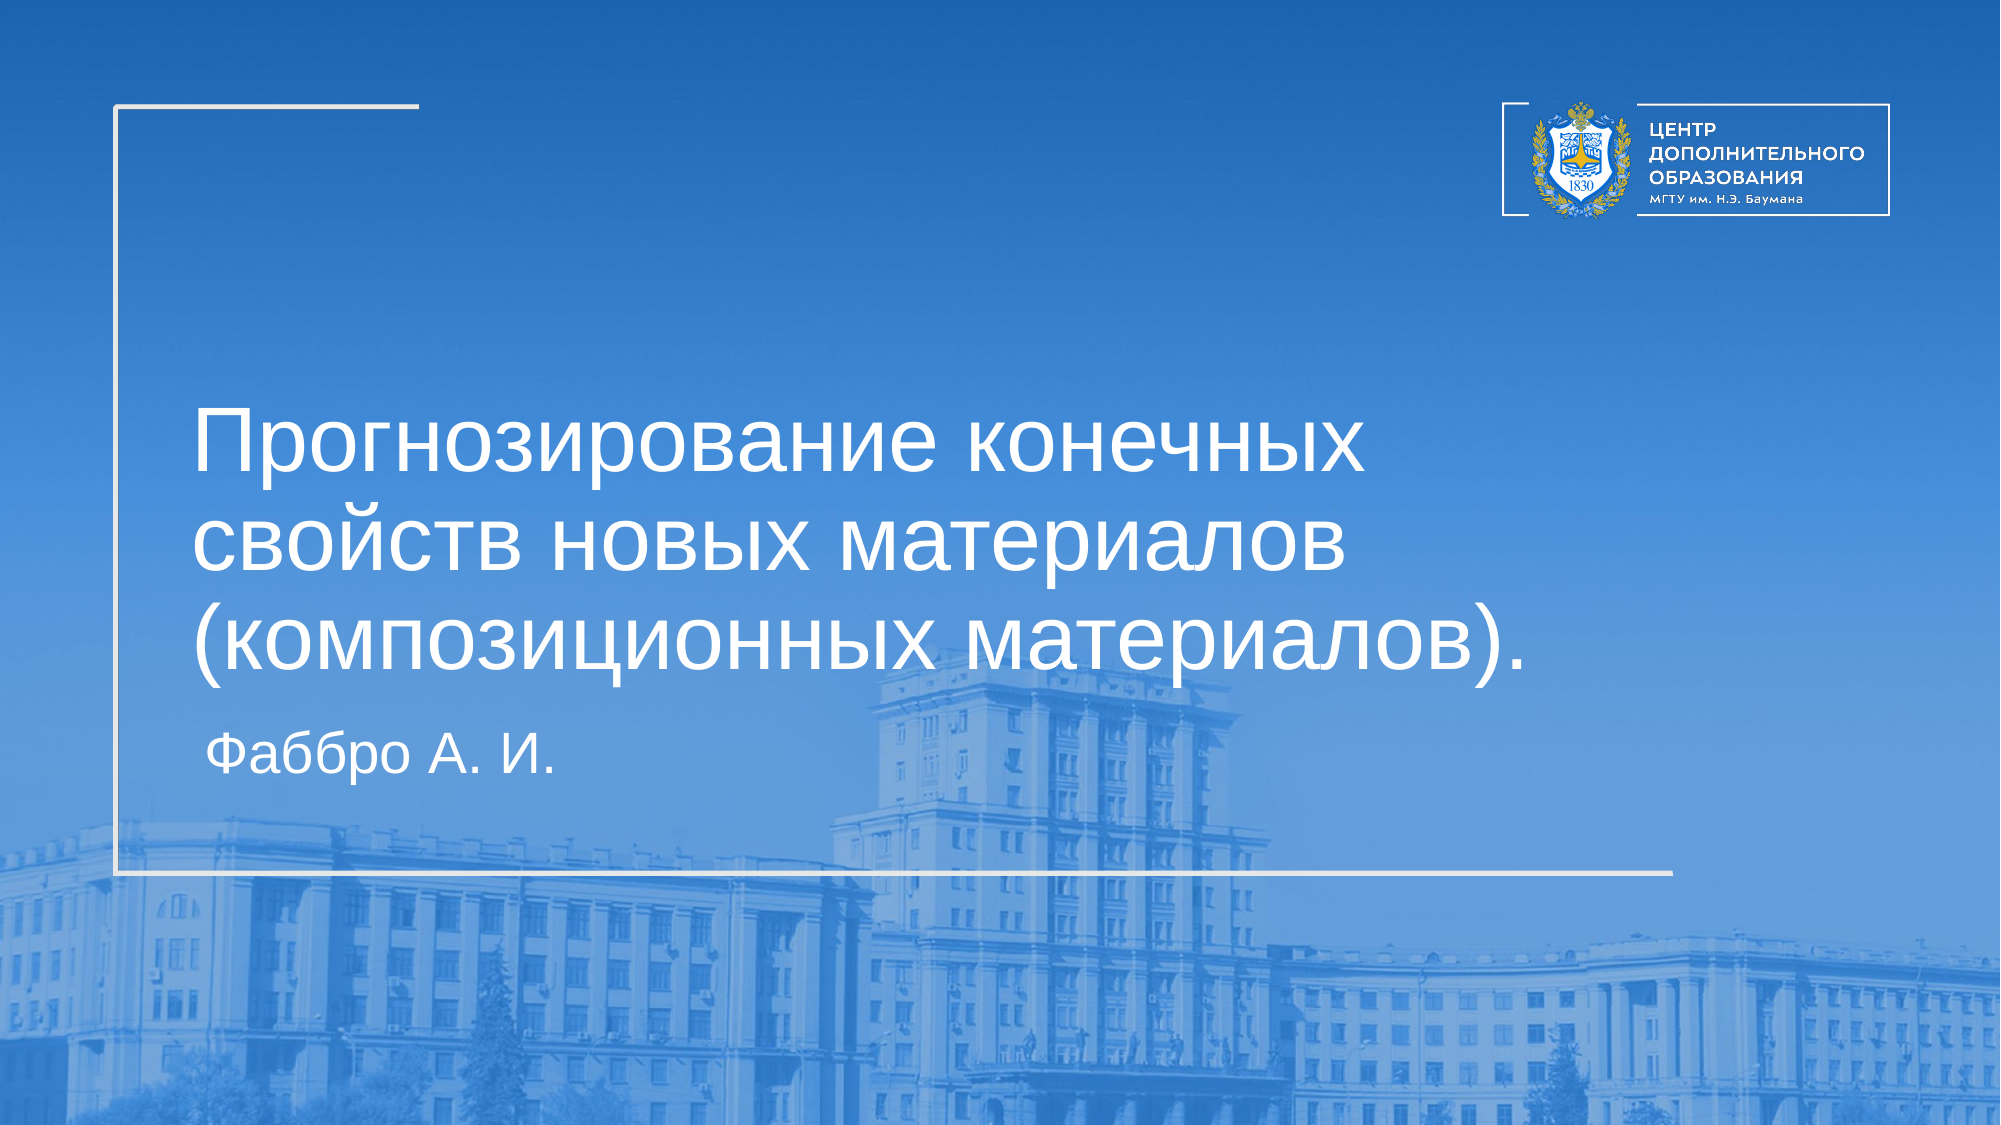

# Прогнозирование конечных свойств новых материалов (композиционных материалов).
Фаббро А. И.